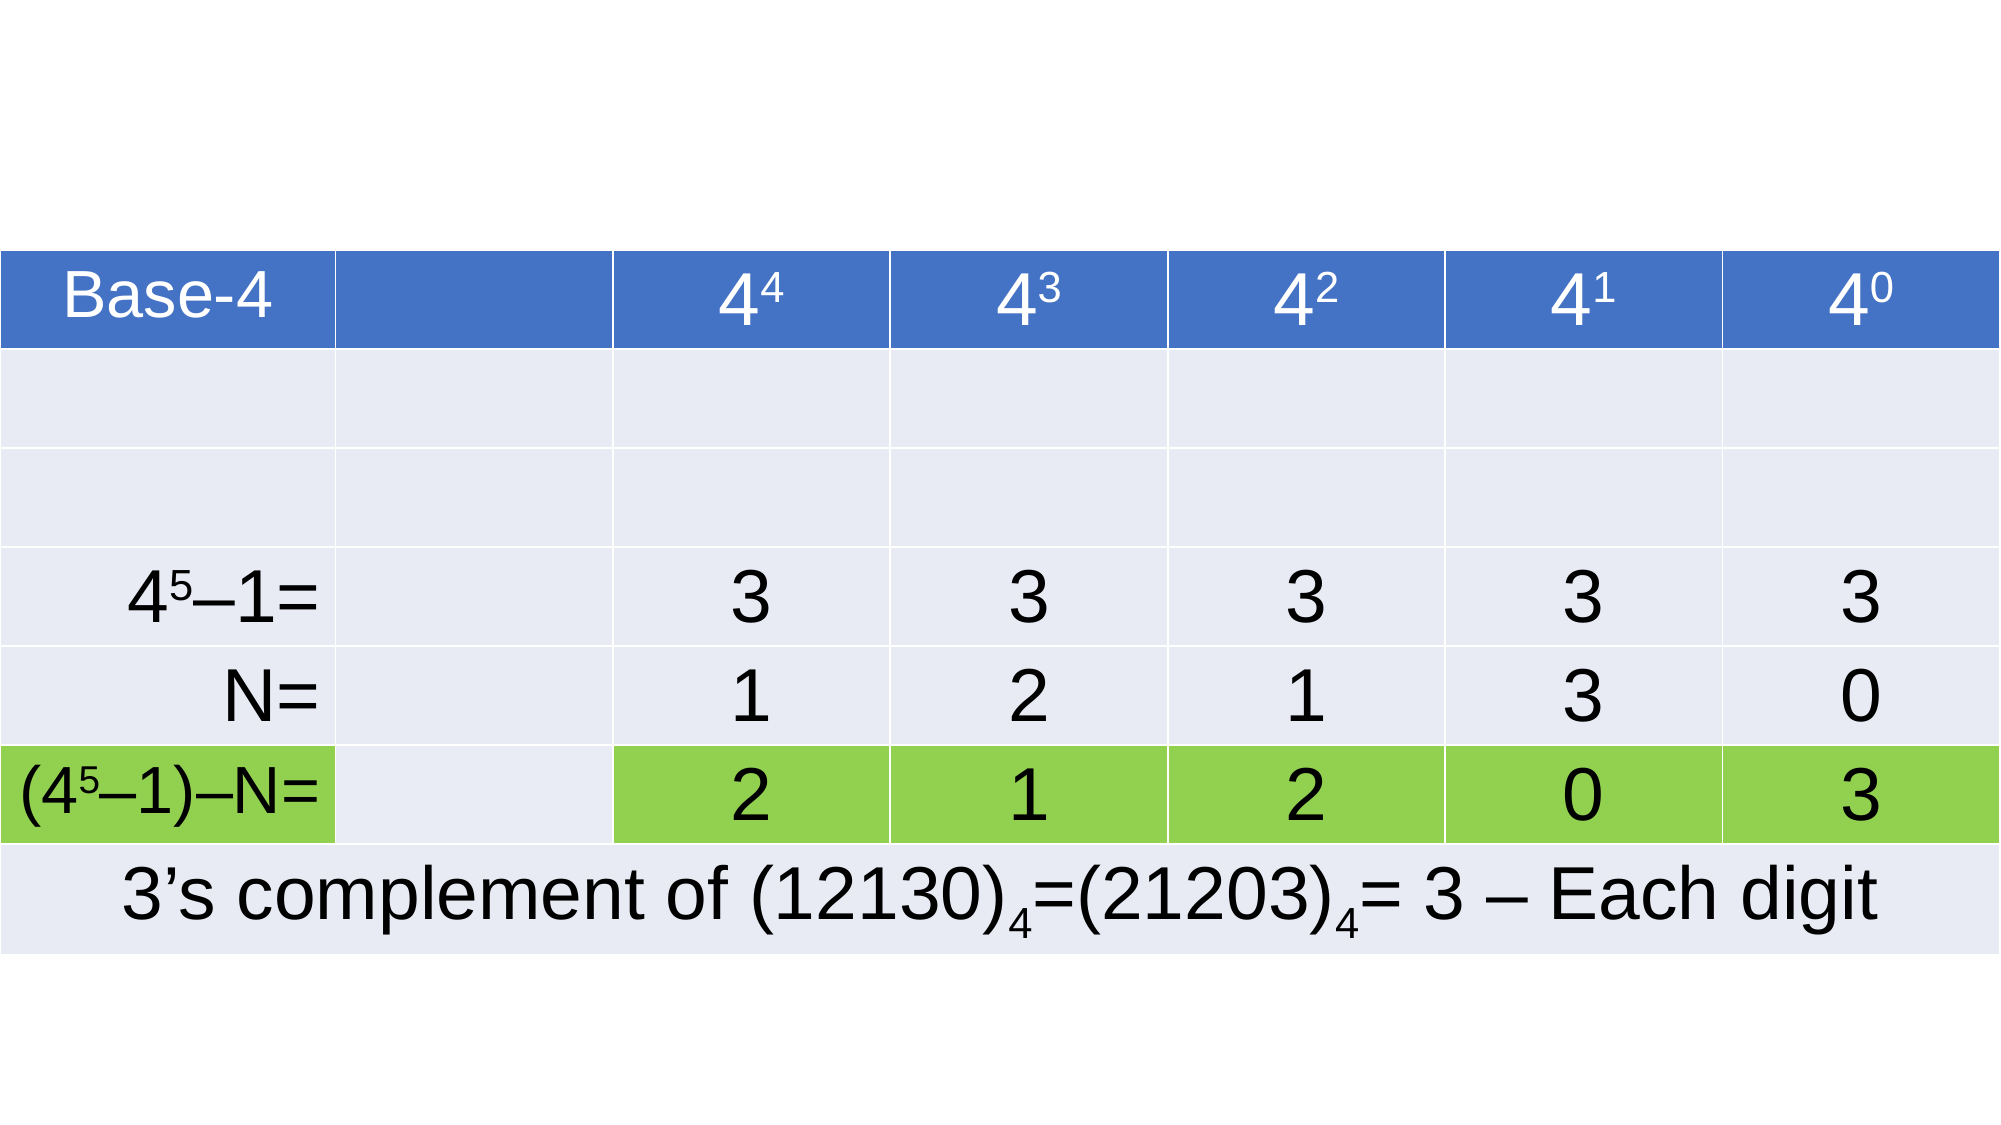

| Base-4 |  | 44 | 43 | 42 | 41 | 40 |
| --- | --- | --- | --- | --- | --- | --- |
|  |  |  |  |  |  |  |
|  |  |  |  |  |  |  |
| 45–1= |  | 3 | 3 | 3 | 3 | 3 |
| N= |  | 1 | 2 | 1 | 3 | 0 |
| (45–1)–N= |  | 2 | 1 | 2 | 0 | 3 |
| 3’s complement of (12130)4=(21203)4= 3 – Each digit |  |  |  |  |  |  |